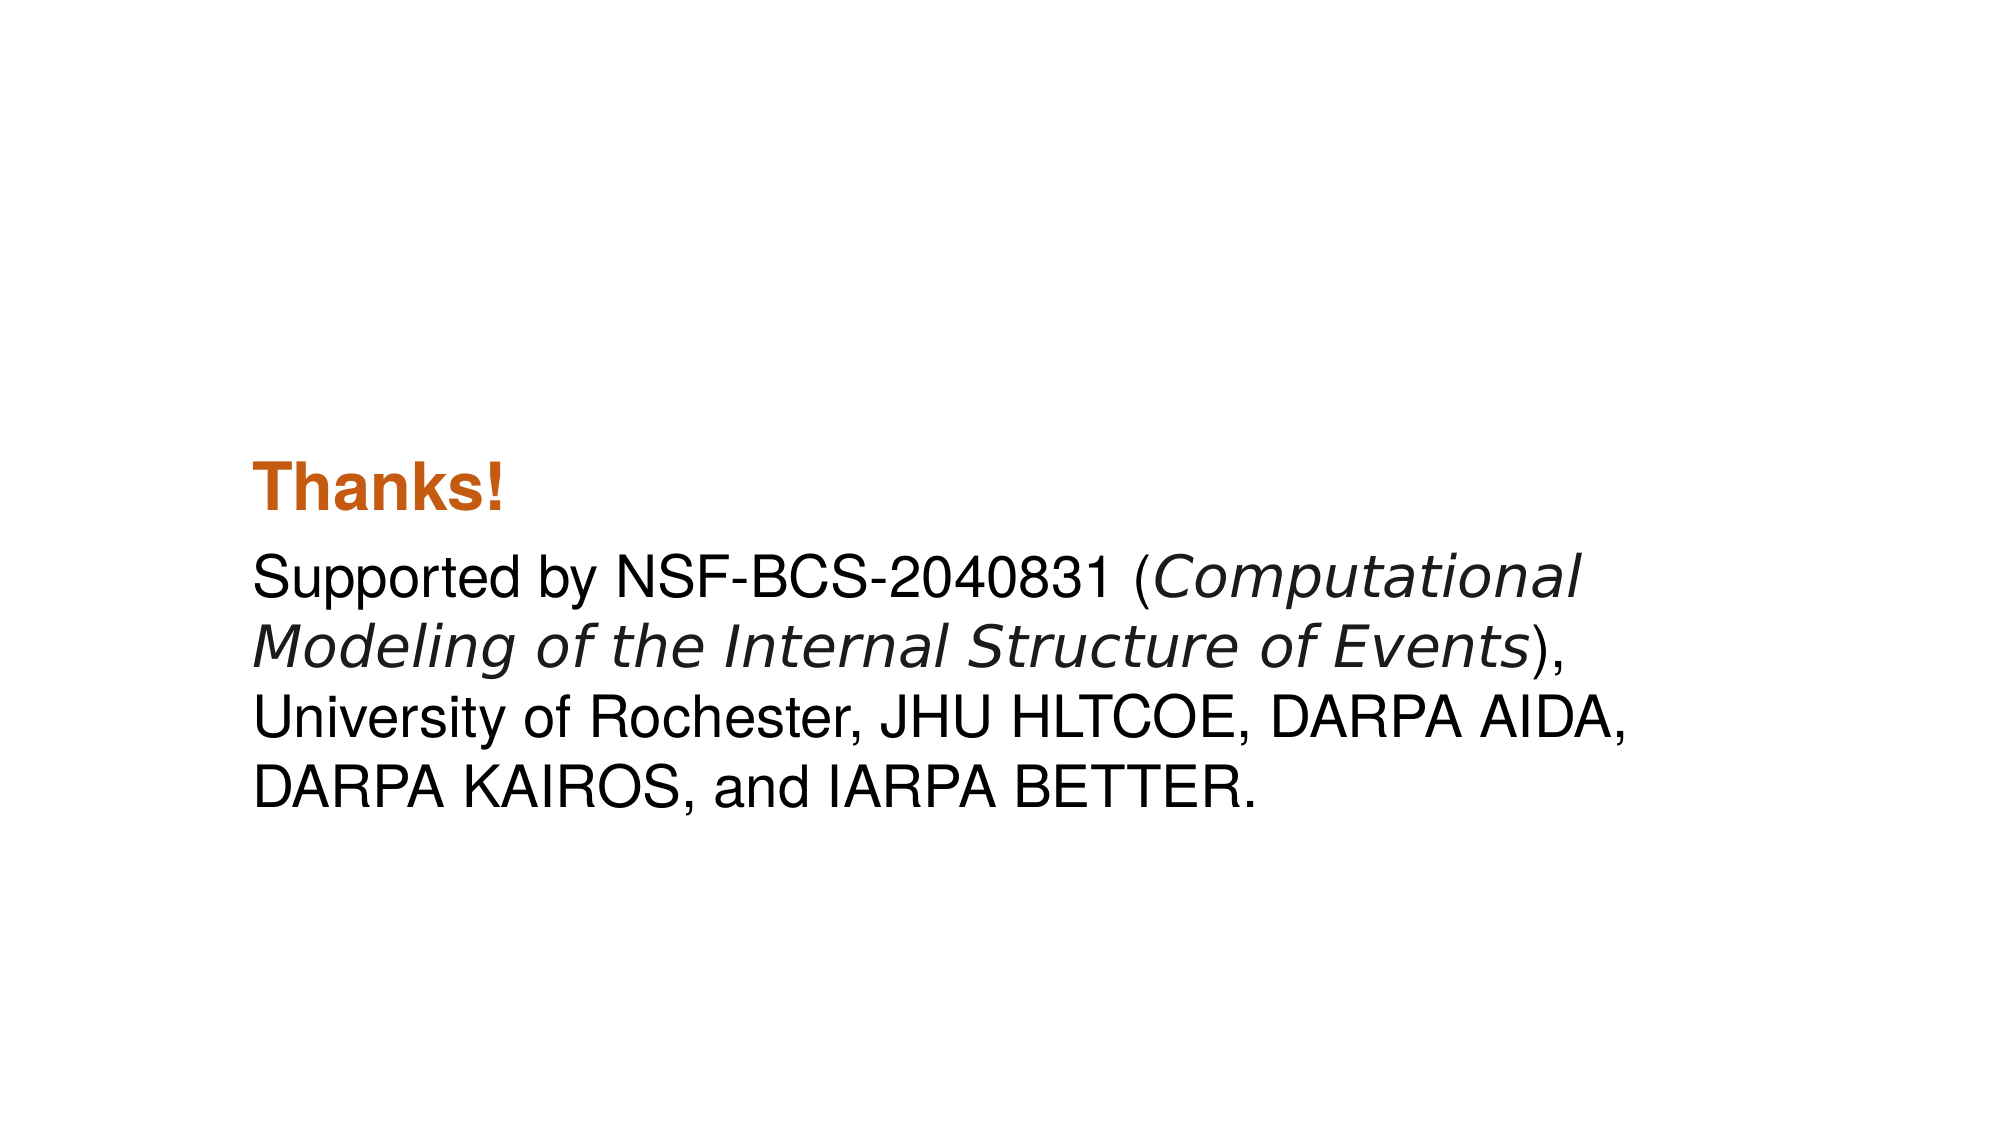

Thanks!
Supported by NSF-BCS-2040831 (Computational Modeling of the Internal Structure of Events), University of Rochester, JHU HLTCOE, DARPA AIDA, DARPA KAIROS, and IARPA BETTER.